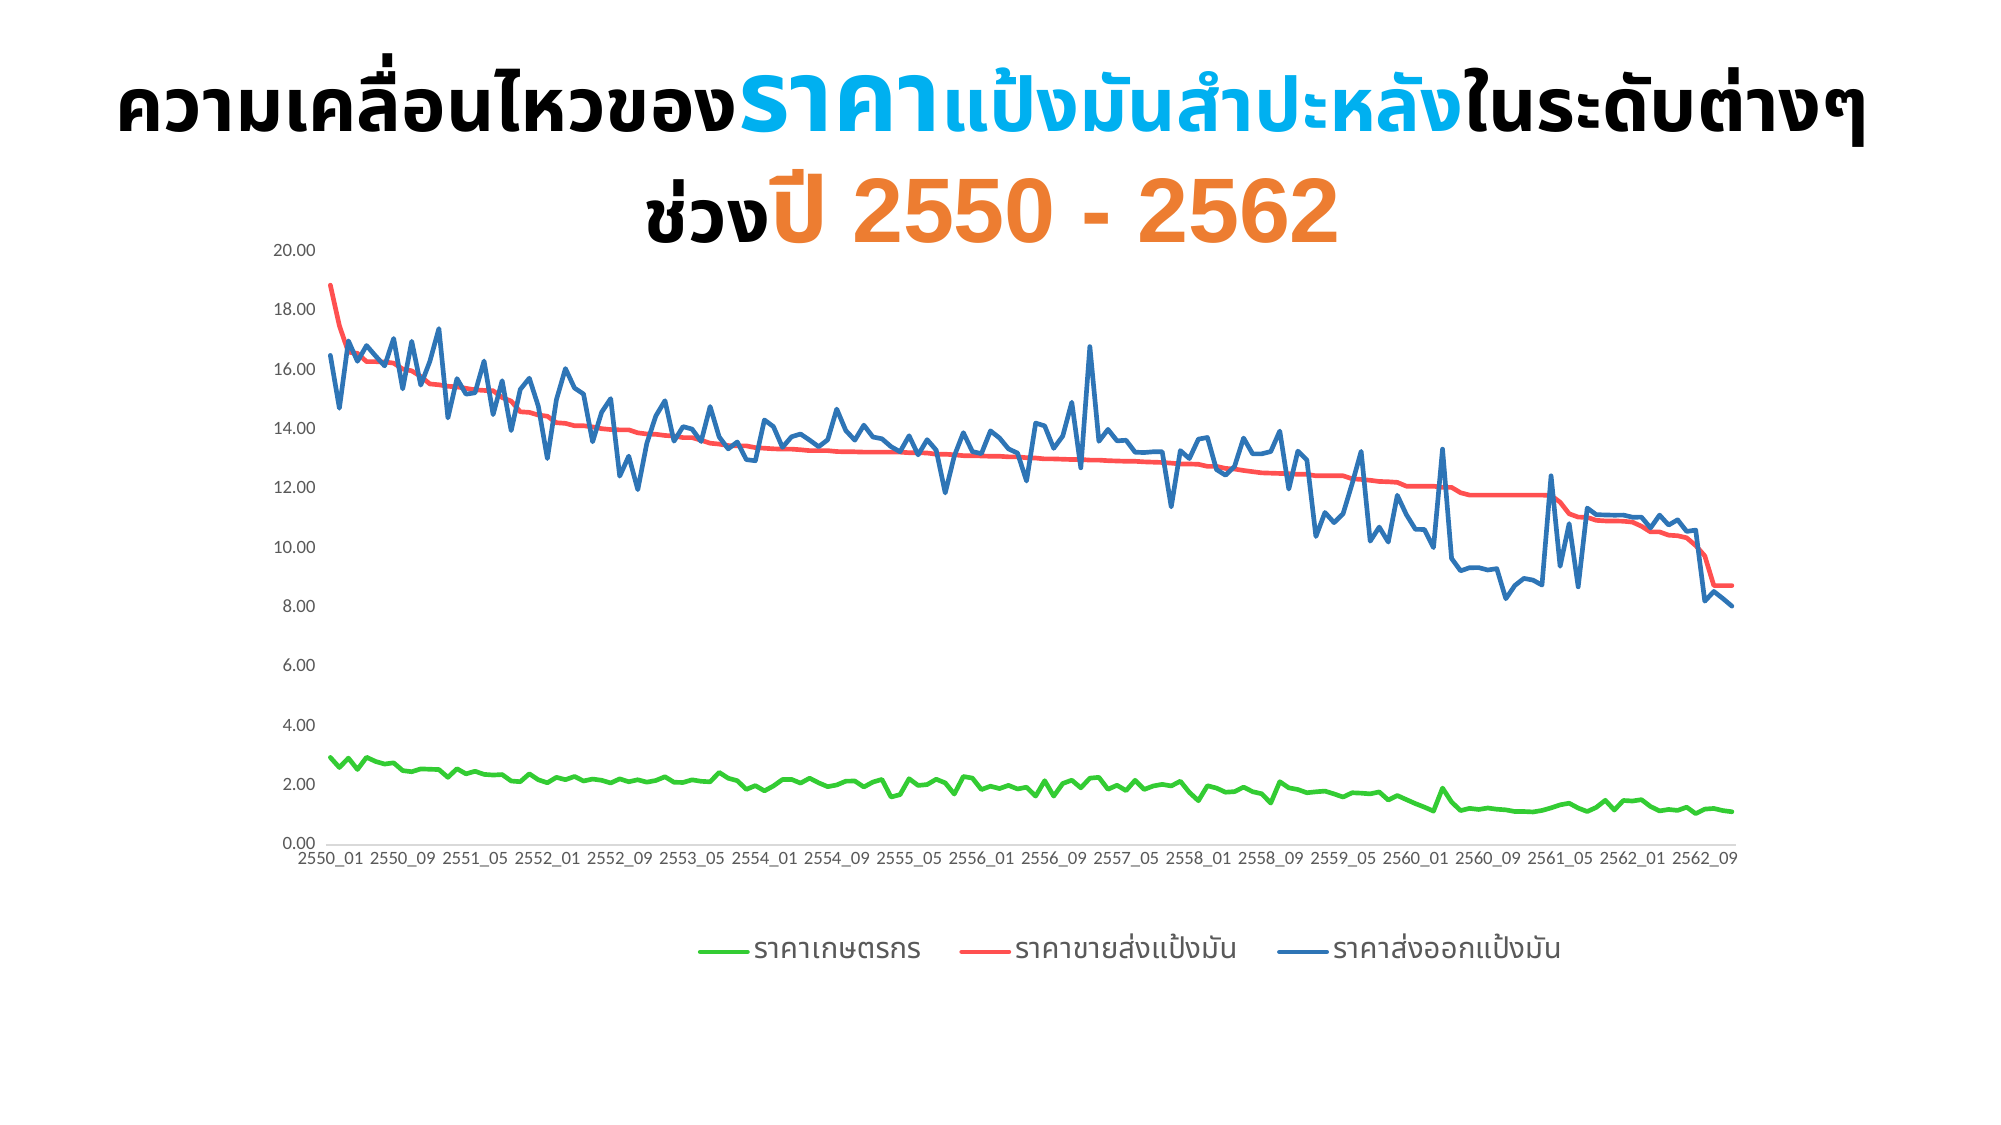

ความเคลื่อนไหวของราคาแป้งมันสำปะหลังในระดับต่างๆ ช่วงปี 2550 - 2562

### Chart

| Category | ราคาเกษตรกร | ราคาขายส่งแป้งมัน | ราคาส่งออกแป้งมัน |
|---|---|---|---|
| 2550_01 | 2.953999940920001 | 18.88 | 16.51109349204937 |
| 2550_02 | 2.6149999346250015 | 17.51 | 14.72905833326092 |
| 2550_03 | 2.932499926687502 | 16.62 | 17.00025323638147 |
| 2550_04 | 2.5475000000000003 | 16.58 | 16.312366008013022 |
| 2550_05 | 2.9599999260000014 | 16.3 | 16.844097114152373 |
| 2550_06 | 2.8179999436400007 | 16.3 | 16.49038072304016 |
| 2550_07 | 2.7299999317500014 | 16.29 | 16.15680223866333 |
| 2550_08 | 2.7733332408888924 | 16.25 | 17.08305450661107 |
| 2550_09 | 2.51 | 16.05 | 15.382637589342387 |
| 2550_10 | 2.472 | 15.99 | 16.98636685163803 |
| 2550_11 | 2.5679999486400007 | 15.8 | 15.507368717921722 |
| 2550_12 | 2.5549999361250015 | 15.55 | 16.30376771450634 |
| 2551_01 | 2.545999949080001 | 15.52 | 17.414187216411264 |
| 2551_02 | 2.282499942937501 | 15.47 | 14.402066295758512 |
| 2551_03 | 2.5725 | 15.45 | 15.728967473431728 |
| 2551_04 | 2.399999940000001 | 15.4 | 15.202592103311108 |
| 2551_05 | 2.4875000000000003 | 15.35 | 15.25001693385494 |
| 2551_06 | 2.3825000000000003 | 15.33 | 16.3216962782869 |
| 2551_07 | 2.3600000000000003 | 15.32 | 14.51292879322416 |
| 2551_08 | 2.376 | 15.09 | 15.659336504961441 |
| 2551_09 | 2.159999956800001 | 14.97 | 13.973864110502234 |
| 2551_10 | 2.136 | 14.61 | 15.36191752103617 |
| 2551_11 | 2.402 | 14.59 | 15.74164016983105 |
| 2551_12 | 2.2 | 14.5 | 14.794424430631615 |
| 2552_01 | 2.0999999300000027 | 14.46 | 13.03215104273813 |
| 2552_02 | 2.282 | 14.24 | 15.017653593041489 |
| 2552_03 | 2.202499944937502 | 14.22 | 16.066954531258027 |
| 2552_04 | 2.3125 | 14.14 | 15.411915693108707 |
| 2552_05 | 2.16 | 14.14 | 15.209089697270432 |
| 2552_06 | 2.225 | 14.1 | 13.598020754650623 |
| 2552_07 | 2.1825 | 14.04 | 14.59438033350318 |
| 2552_08 | 2.0925000000000002 | 14.01 | 15.052642640384923 |
| 2552_09 | 2.2299999256666694 | 14.0 | 12.438330240022182 |
| 2552_10 | 2.1324999466875014 | 14.0 | 13.116445551013665 |
| 2552_11 | 2.2019999559600008 | 13.9 | 11.982864398913073 |
| 2552_12 | 2.12 | 13.86 | 13.547320229505187 |
| 2553_01 | 2.178 | 13.85 | 14.469490015279574 |
| 2553_02 | 2.3033333333333332 | 13.81 | 14.98446989003716 |
| 2553_03 | 2.1174999999999997 | 13.79 | 13.618582730200789 |
| 2553_04 | 2.11 | 13.74 | 14.110282534072056 |
| 2553_05 | 2.2 | 13.74 | 14.024997559020267 |
| 2553_06 | 2.15 | 13.65 | 13.6076039402489 |
| 2553_07 | 2.132 | 13.55 | 14.786480870538238 |
| 2553_08 | 2.45 | 13.52 | 13.761230632687955 |
| 2553_09 | 2.252 | 13.47 | 13.359456315192451 |
| 2553_10 | 2.17 | 13.46 | 13.592052647350075 |
| 2553_11 | 1.8759999624800008 | 13.46 | 12.995577300257553 |
| 2553_12 | 2.0039999599200002 | 13.4 | 12.958805678483593 |
| 2554_01 | 1.826 | 13.38 | 14.333627604463167 |
| 2554_02 | 1.9920000000000002 | 13.36 | 14.10943702012688 |
| 2554_03 | 2.21 | 13.35 | 13.407941852058325 |
| 2554_04 | 2.2133333333333334 | 13.35 | 13.766247219983311 |
| 2554_05 | 2.0875 | 13.33 | 13.860445617616131 |
| 2554_06 | 2.255 | 13.3 | 13.65417285061207 |
| 2554_07 | 2.098 | 13.3 | 13.433125827423211 |
| 2554_08 | 1.9674999999999998 | 13.3 | 13.665063970014497 |
| 2554_09 | 2.0266665991111137 | 13.27 | 14.7007422864264 |
| 2554_10 | 2.1525 | 13.26 | 13.97721243460675 |
| 2554_11 | 2.16 | 13.26 | 13.652267982851098 |
| 2554_12 | 1.9575 | 13.25 | 14.159559981260717 |
| 2555_01 | 2.1239999999999997 | 13.25 | 13.758437996835063 |
| 2555_02 | 2.2125 | 13.25 | 13.698448362959303 |
| 2555_03 | 1.62 | 13.25 | 13.433985609330666 |
| 2555_04 | 1.7 | 13.25 | 13.261555810918434 |
| 2555_05 | 2.2375000000000003 | 13.23 | 13.801834375845095 |
| 2555_06 | 2.0100000000000002 | 13.23 | 13.156544088048951 |
| 2555_07 | 2.04 | 13.22 | 13.668763198056553 |
| 2555_08 | 2.22 | 13.18 | 13.315701550340453 |
| 2555_09 | 2.0949999476250007 | 13.18 | 11.874560508283071 |
| 2555_10 | 1.72 | 13.16 | 13.115652851875833 |
| 2555_11 | 2.31 | 13.13 | 13.907324623760697 |
| 2555_12 | 2.2575000000000003 | 13.13 | 13.268246174407338 |
| 2556_01 | 1.87 | 13.12 | 13.2 |
| 2556_02 | 1.984 | 13.11 | 13.96612224512789 |
| 2556_03 | 1.904 | 13.11 | 13.727602146947095 |
| 2556_04 | 2.0119999999999996 | 13.09 | 13.359665627365889 |
| 2556_05 | 1.89 | 13.09 | 13.217025561357366 |
| 2556_06 | 1.9500000000000002 | 13.06 | 12.274941511583371 |
| 2556_07 | 1.65 | 13.05 | 14.22812337262427 |
| 2556_08 | 2.17 | 13.02 | 14.134313449151898 |
| 2556_09 | 1.65 | 13.02 | 13.376855790853629 |
| 2556_10 | 2.075 | 13.01 | 13.793618564561474 |
| 2556_11 | 2.1875 | 13.0 | 14.931565625090252 |
| 2556_12 | 1.9274999518125011 | 13.0 | 12.719442771684356 |
| 2557_01 | 2.254 | 12.98 | 16.80792671898624 |
| 2557_02 | 2.2824999999999998 | 12.98 | 13.614509234060245 |
| 2557_03 | 1.8800000000000001 | 12.96 | 14.013994868667062 |
| 2557_04 | 2.0149999999999997 | 12.95 | 13.628809878094973 |
| 2557_05 | 1.8350000000000002 | 12.94 | 13.650154093163707 |
| 2557_06 | 2.184 | 12.94 | 13.247565665105775 |
| 2557_07 | 1.875 | 12.92 | 13.235031665556999 |
| 2557_08 | 1.99 | 12.91 | 13.261555810918434 |
| 2557_09 | 2.045 | 12.9 | 13.26239676955384 |
| 2557_10 | 1.9924999501875011 | 12.88 | 11.402721334107579 |
| 2557_11 | 2.1525 | 12.85 | 13.301547765640741 |
| 2557_12 | 1.7759999999999998 | 12.85 | 13.03299118282284 |
| 2558_01 | 1.495 | 12.84 | 13.687944843410161 |
| 2558_02 | 2.0 | 12.77 | 13.743358913705906 |
| 2558_03 | 1.92 | 12.77 | 12.661870847970645 |
| 2558_04 | 1.7799999555000008 | 12.7 | 12.469973127238427 |
| 2558_05 | 1.8 | 12.68 | 12.767056336376637 |
| 2558_06 | 1.955 | 12.63 | 13.722835885010202 |
| 2558_07 | 1.798 | 12.59 | 13.19262833315183 |
| 2558_08 | 1.73 | 12.55 | 13.191422093428365 |
| 2558_09 | 1.4149999999999998 | 12.54 | 13.266732921331826 |
| 2558_10 | 2.135 | 12.53 | 13.960918471145447 |
| 2558_11 | 1.9274999518125011 | 12.52 | 12.002011071477495 |
| 2558_12 | 1.8724999999999998 | 12.5 | 13.283382232427579 |
| 2559_01 | 1.764 | 12.5 | 12.98368765760264 |
| 2559_02 | 1.794999955125001 | 12.45 | 10.4033023453281 |
| 2559_03 | 1.8179999636400006 | 12.45 | 11.215486494794343 |
| 2559_04 | 1.723999965520001 | 12.45 | 10.872863263824264 |
| 2559_05 | 1.6174999595625008 | 12.45 | 11.173438660349879 |
| 2559_06 | 1.762499955937501 | 12.35 | 12.18390859149749 |
| 2559_07 | 1.7499999999999998 | 12.33 | 13.27451205195215 |
| 2559_08 | 1.7249999568750007 | 12.3 | 10.246200857394767 |
| 2559_09 | 1.789999955250001 | 12.26 | 10.722161907401462 |
| 2559_10 | 1.5179999696400006 | 12.25 | 10.217579532011076 |
| 2559_11 | 1.67 | 12.23 | 11.793276186110191 |
| 2559_12 | 1.5319999693600006 | 12.1 | 11.141524242850053 |
| 2560_01 | 1.397499965062501 | 12.1 | 10.647271563686676 |
| 2560_02 | 1.2774999680625005 | 12.1 | 10.640553967596428 |
| 2560_03 | 1.1439999771200002 | 12.1 | 10.029556270490588 |
| 2560_04 | 1.92 | 12.06 | 13.35129537431969 |
| 2560_05 | 1.4499999710000004 | 12.06 | 9.665324115417166 |
| 2560_06 | 1.1624999709375008 | 11.88 | 9.247625317170723 |
| 2560_07 | 1.2374999690625008 | 11.8 | 9.35387022882154 |
| 2560_08 | 1.1999999700000006 | 11.8 | 9.354948112838022 |
| 2560_09 | 1.2499999750000004 | 11.8 | 9.275394120198 |
| 2560_10 | 1.2074999698125006 | 11.8 | 9.321671203655194 |
| 2560_11 | 1.1859999762800004 | 11.8 | 8.305078008306477 |
| 2560_12 | 1.1299999623333346 | 11.8 | 8.752737124728846 |
| 2561_01 | 1.1299999774000002 | 11.8 | 8.993041589902473 |
| 2561_02 | 1.1149999721250006 | 11.8 | 8.934995990638663 |
| 2561_03 | 1.1649999708750005 | 11.8 | 8.7674474201281 |
| 2561_04 | 1.254 | 11.79 | 12.451176945836346 |
| 2561_05 | 1.354999966125001 | 11.56 | 9.39905977321238 |
| 2561_06 | 1.41 | 11.17 | 10.840866566523244 |
| 2561_07 | 1.2474999688125008 | 11.06 | 8.707084832088393 |
| 2561_08 | 1.13 | 11.05 | 11.364127763855736 |
| 2561_09 | 1.27 | 10.95 | 11.140989374573898 |
| 2561_10 | 1.5074999999999998 | 10.93 | 11.131528115579467 |
| 2561_11 | 1.1800000000000002 | 10.93 | 11.123790490927544 |
| 2561_12 | 1.5025000000000002 | 10.92 | 11.126716798463846 |
| 2562_01 | 1.484 | 10.89 | 11.056186494122665 |
| 2562_02 | 1.53 | 10.75 | 11.058083099935299 |
| 2562_03 | 1.3 | 10.56 | 10.693404111181373 |
| 2562_04 | 1.15 | 10.56 | 11.126641889727285 |
| 2562_05 | 1.2 | 10.45 | 10.789891112407187 |
| 2562_06 | 1.1679999999999997 | 10.43 | 10.968005265522219 |
| 2562_07 | 1.2774999999999999 | 10.36 | 10.574777095943336 |
| 2562_08 | 1.0580000000000003 | 10.1 | 10.621175020314134 |
| 2562_09 | 1.2119999757600004 | 9.75 | 8.22175241085486 |
| 2562_10 | 1.2324999691875007 | 8.75 | 8.552265686577567 |
| 2562_11 | 1.1624999709375006 | 8.75 | 8.311303837153046 |
| 2562_12 | 1.1219999775600005 | 8.75 | 8.054163563582362 |